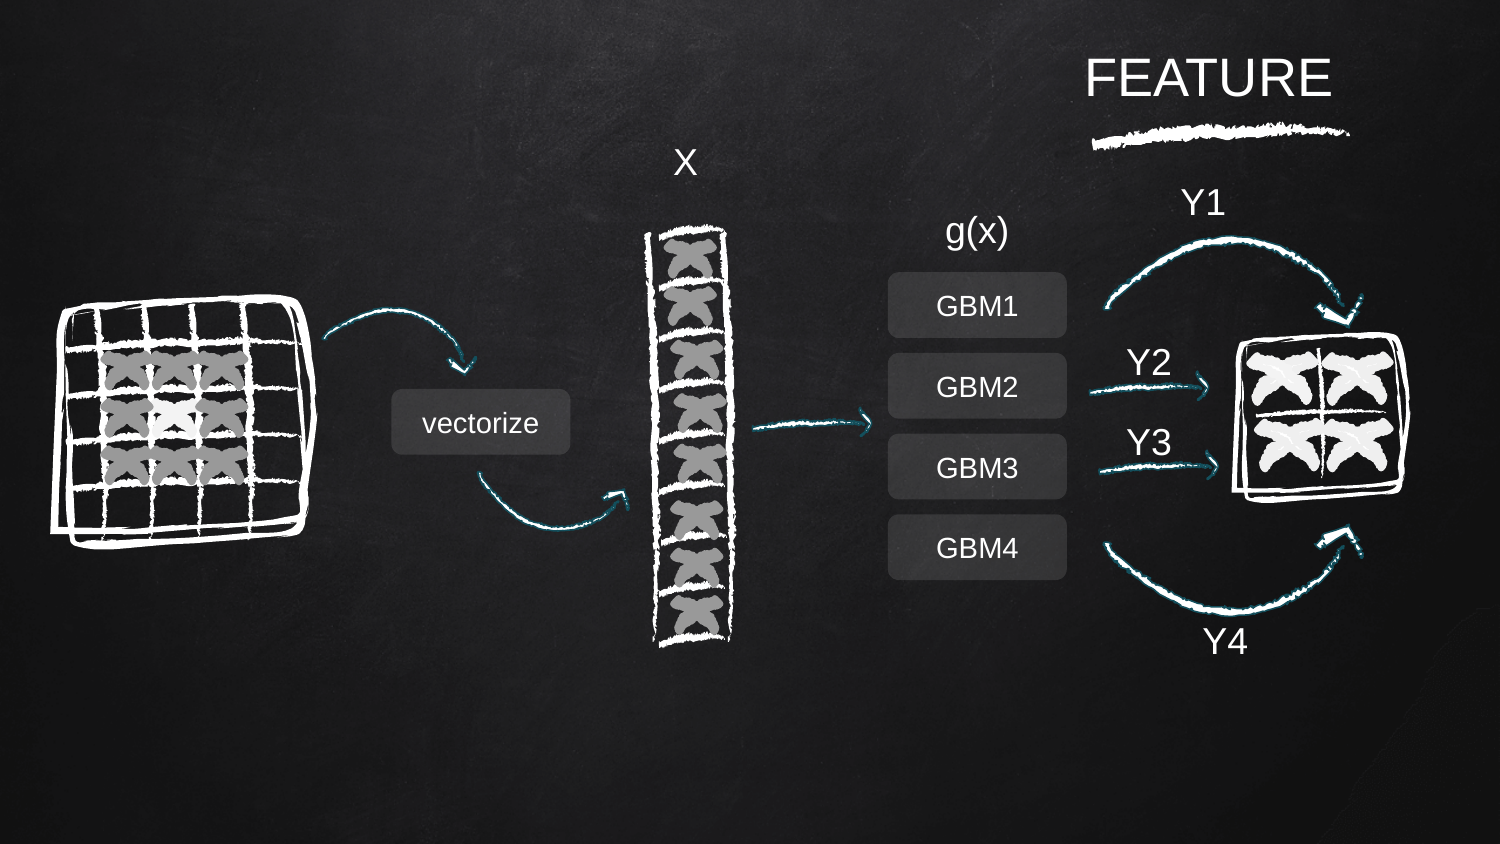

# FEATURE

X
Y1
g(x)

GBM1

Y2

GBM2

vectorize
Y3

GBM3

GBM4
Y4